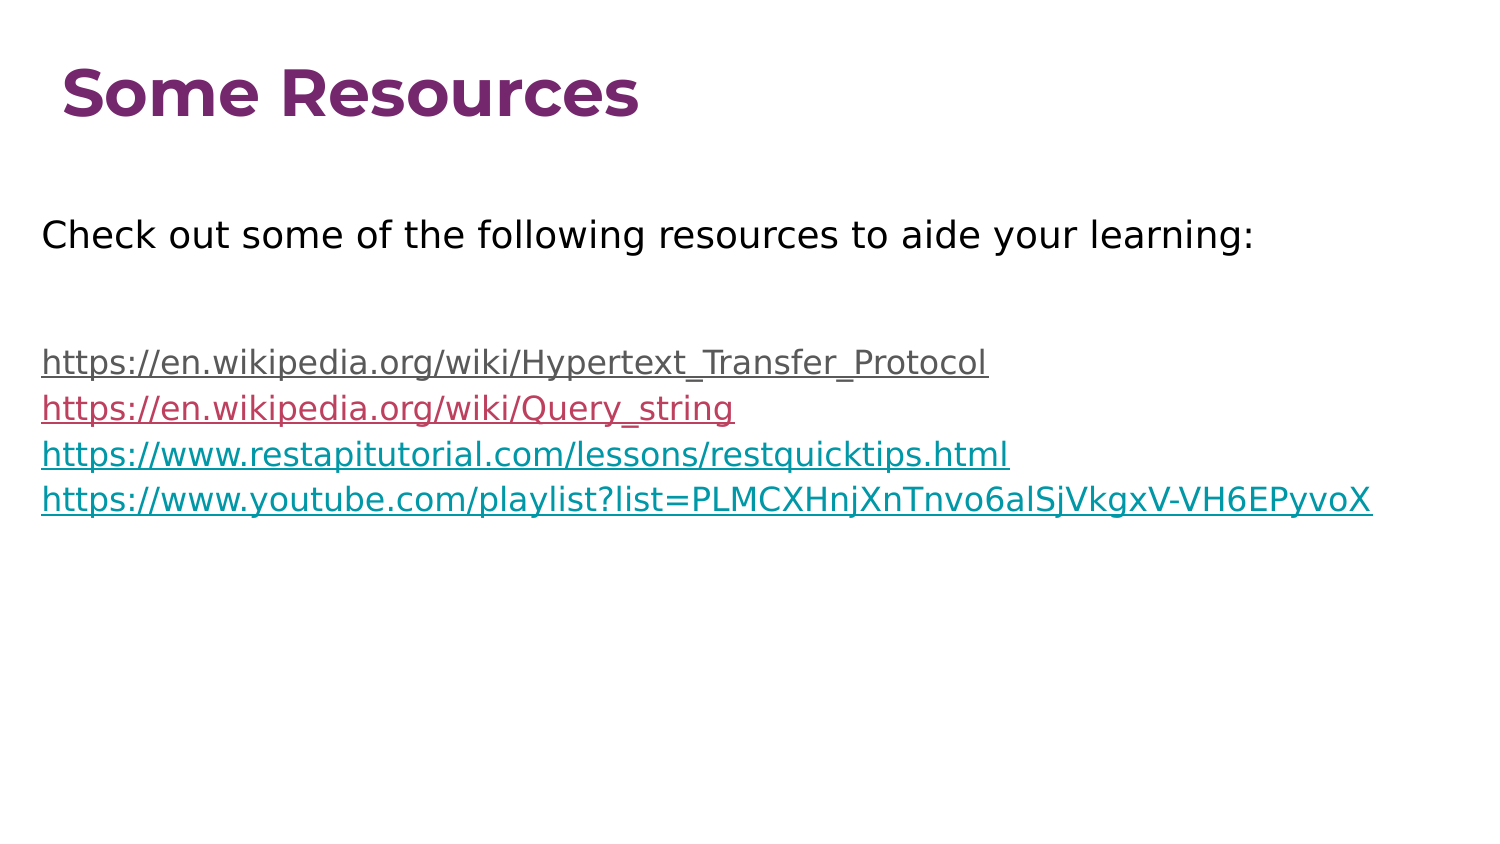

Some Resources
Check out some of the following resources to aide your learning:
https://en.wikipedia.org/wiki/Hypertext_Transfer_Protocol
https://en.wikipedia.org/wiki/Query_string
https://www.restapitutorial.com/lessons/restquicktips.html
https://www.youtube.com/playlist?list=PLMCXHnjXnTnvo6alSjVkgxV-VH6EPyvoX